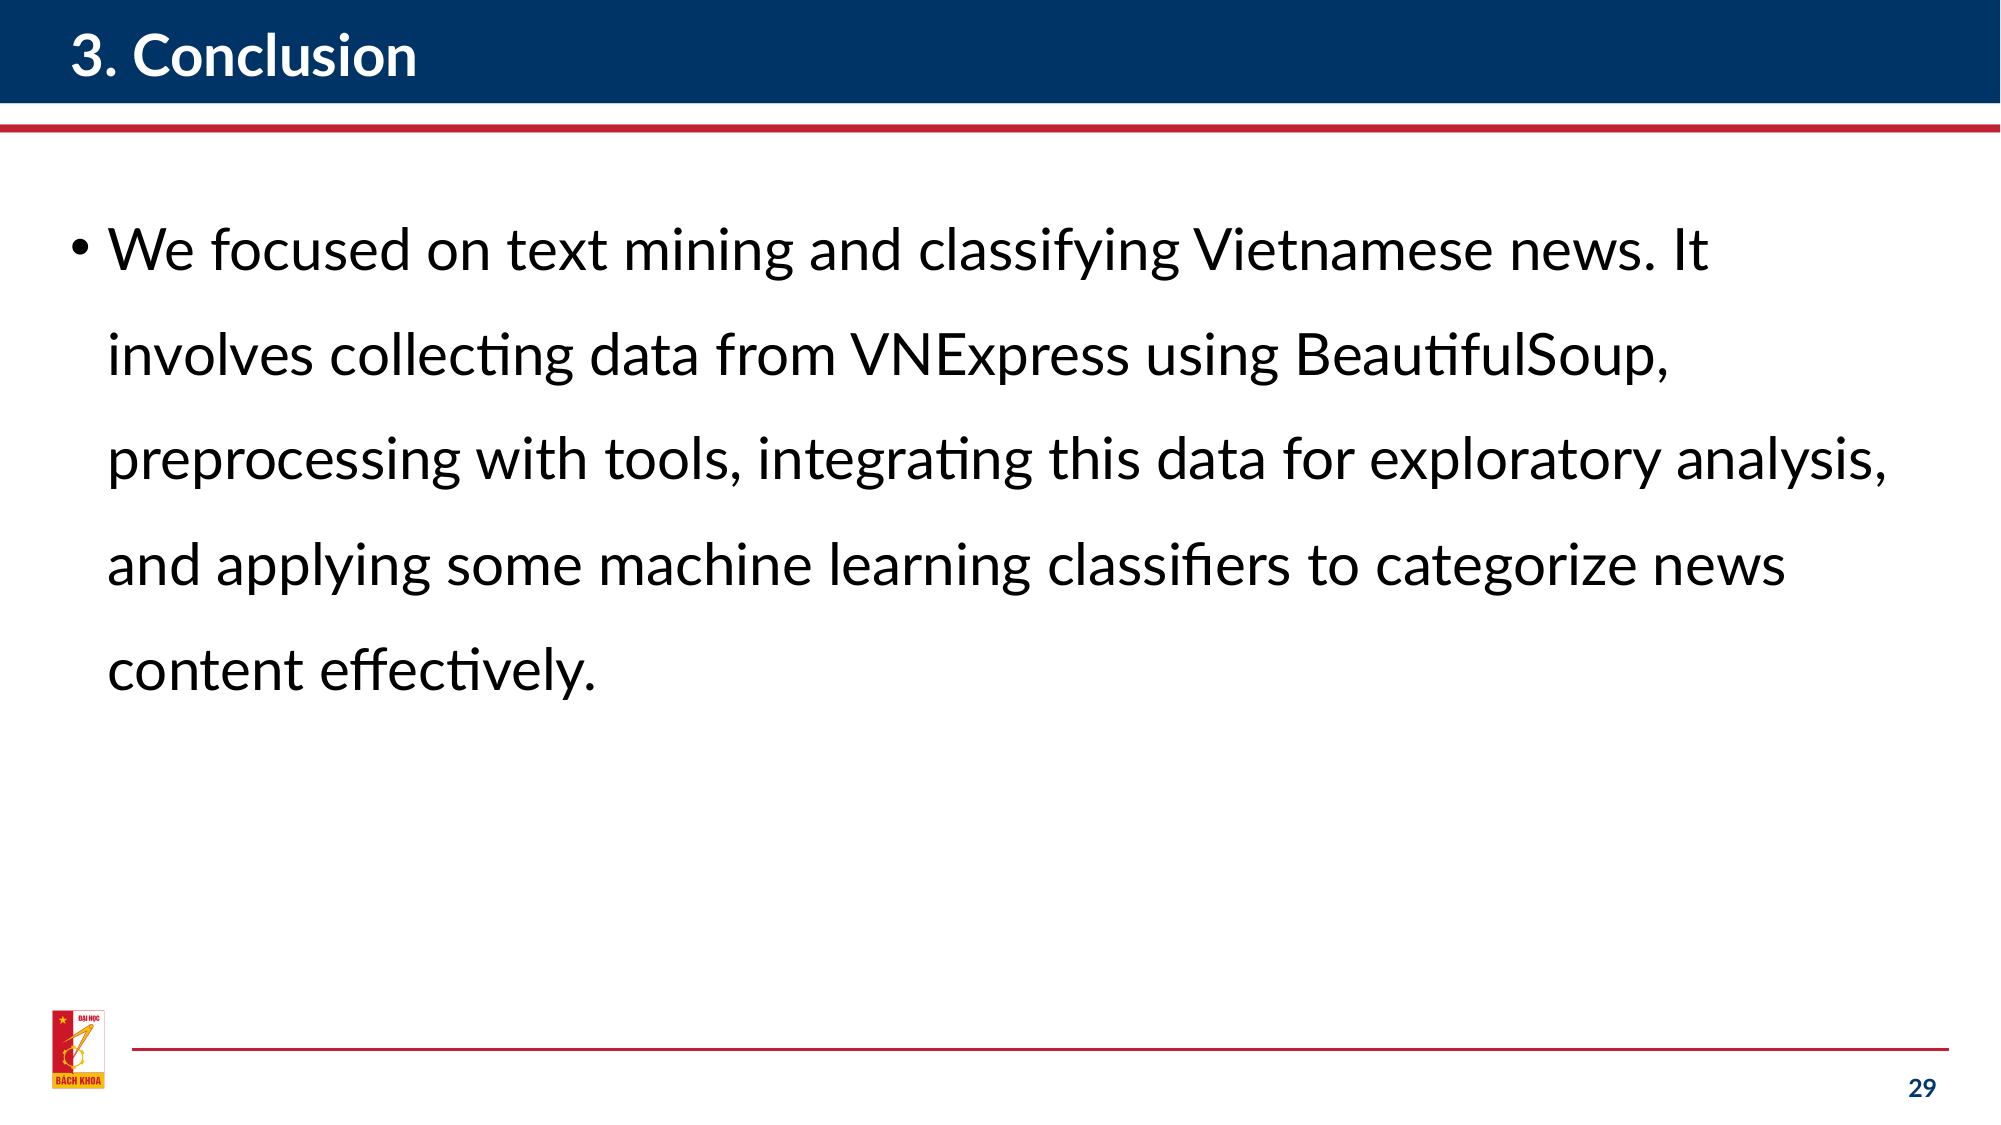

# 3. Conclusion

We focused on text mining and classifying Vietnamese news. It involves collecting data from VNExpress using BeautifulSoup, preprocessing with tools, integrating this data for exploratory analysis, and applying some machine learning classifiers to categorize news content effectively.

29